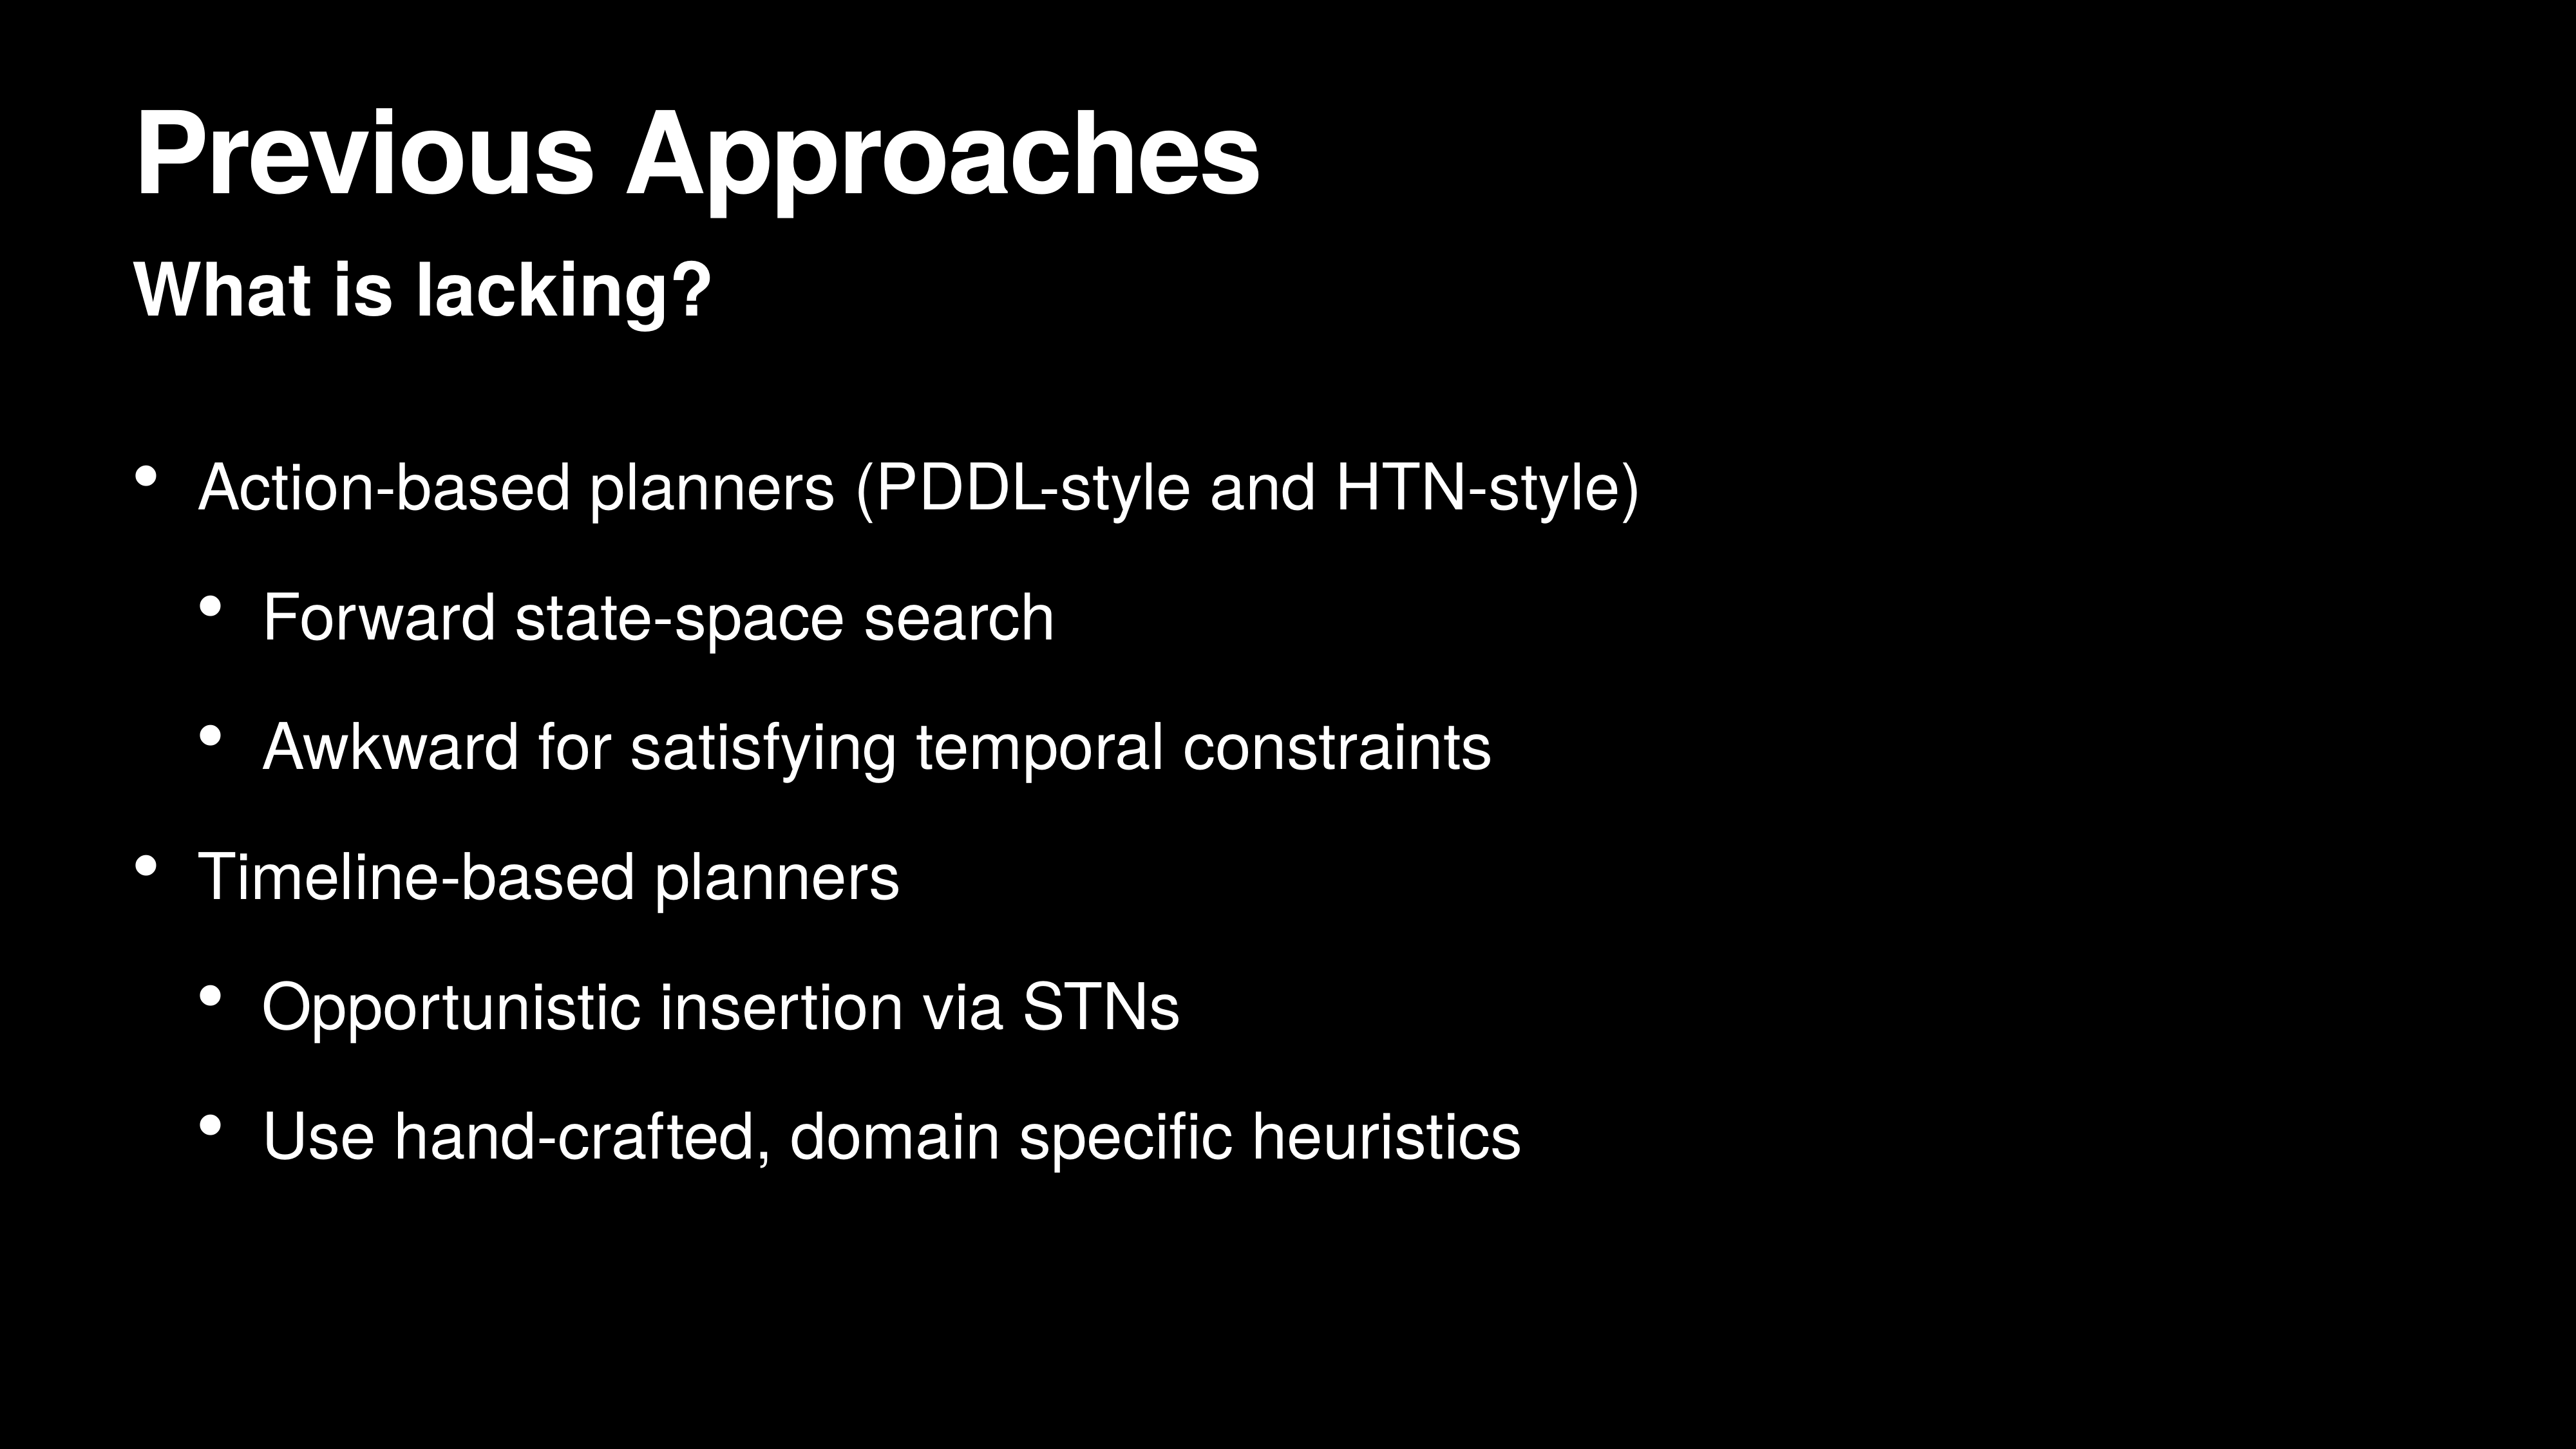

# Previous Approaches
What is lacking?
Action-based planners (PDDL-style and HTN-style)
Forward state-space search
Awkward for satisfying temporal constraints
Timeline-based planners
Opportunistic insertion via STNs
Use hand-crafted, domain specific heuristics